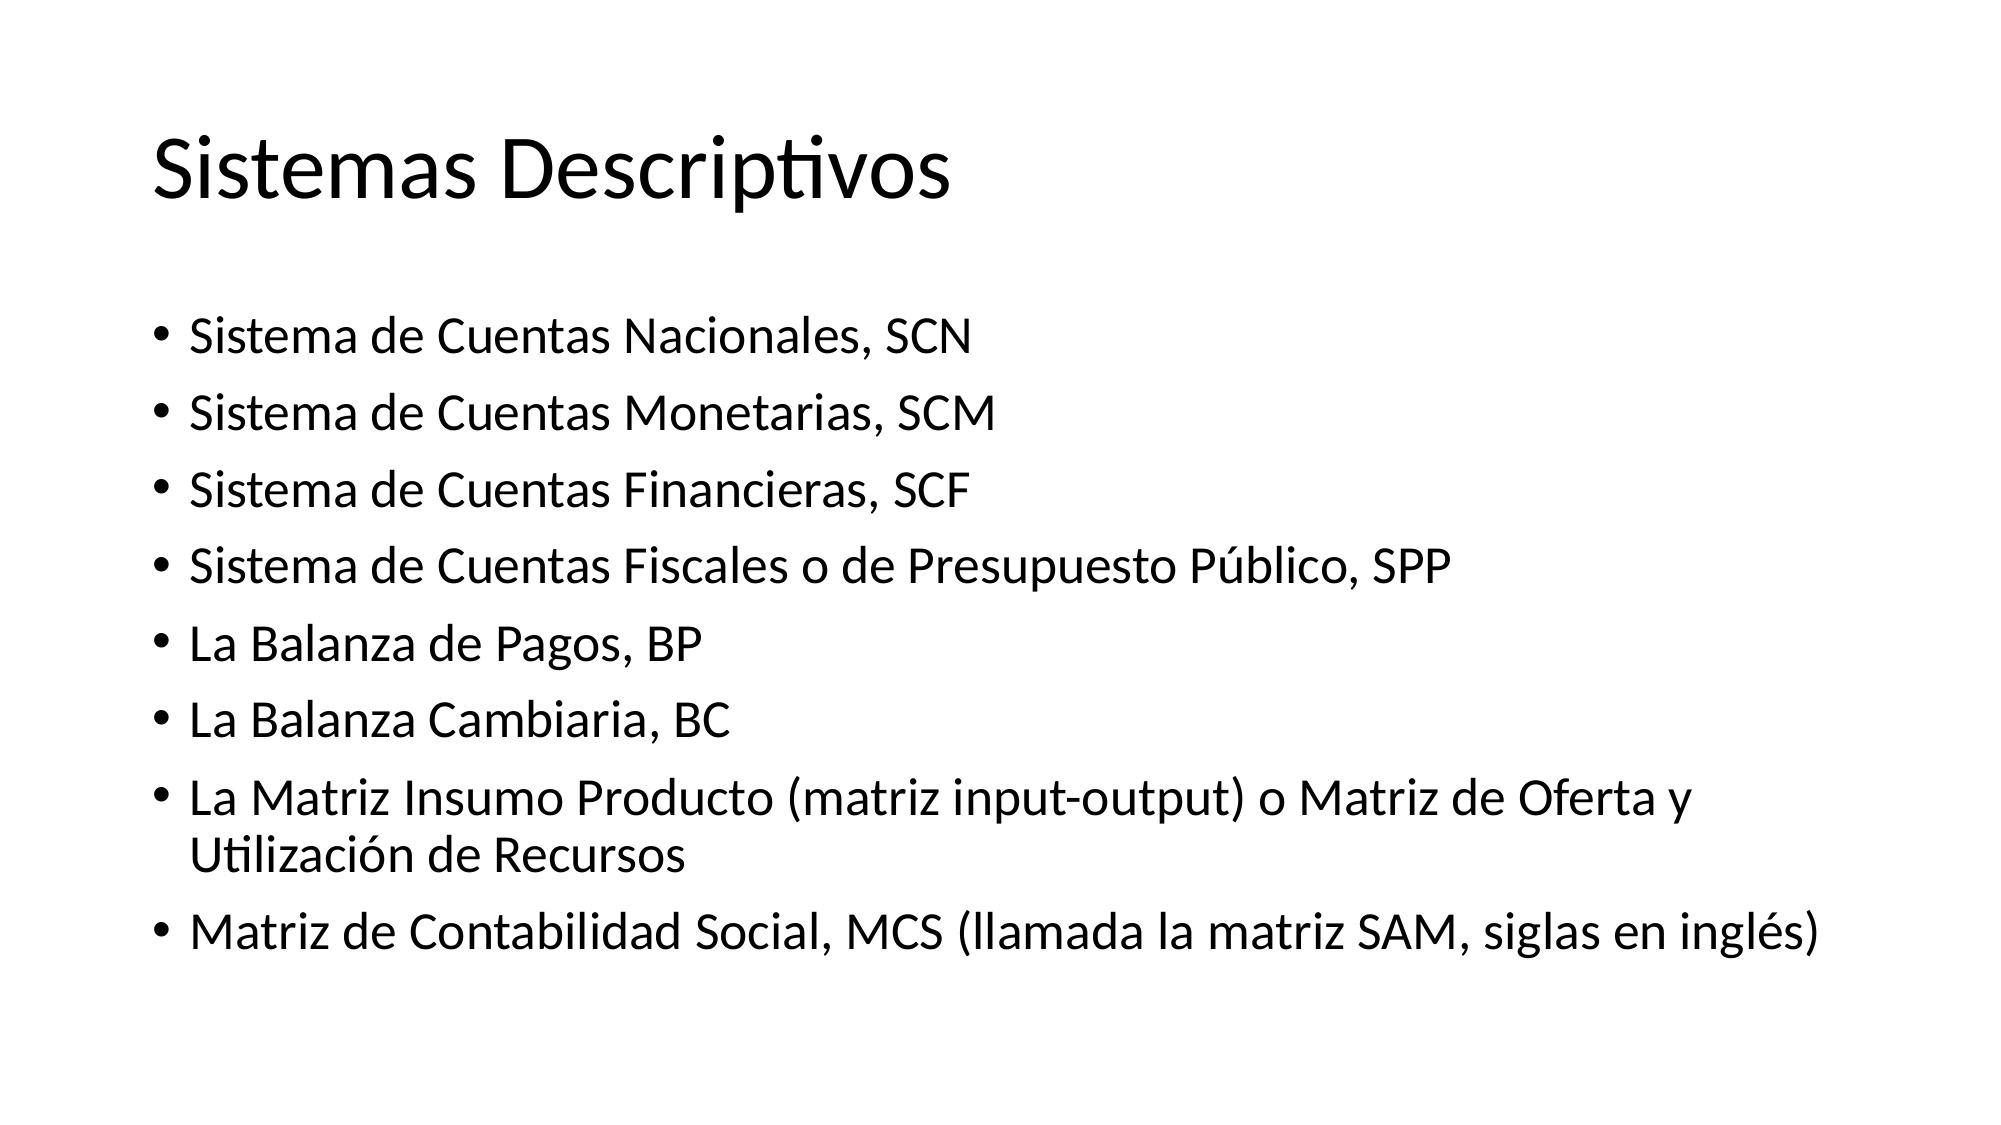

# Sistemas Descriptivos
Sistema de Cuentas Nacionales, SCN
Sistema de Cuentas Monetarias, SCM
Sistema de Cuentas Financieras, SCF
Sistema de Cuentas Fiscales o de Presupuesto Público, SPP
La Balanza de Pagos, BP
La Balanza Cambiaria, BC
La Matriz Insumo Producto (matriz input-output) o Matriz de Oferta y Utilización de Recursos
Matriz de Contabilidad Social, MCS (llamada la matriz SAM, siglas en inglés)